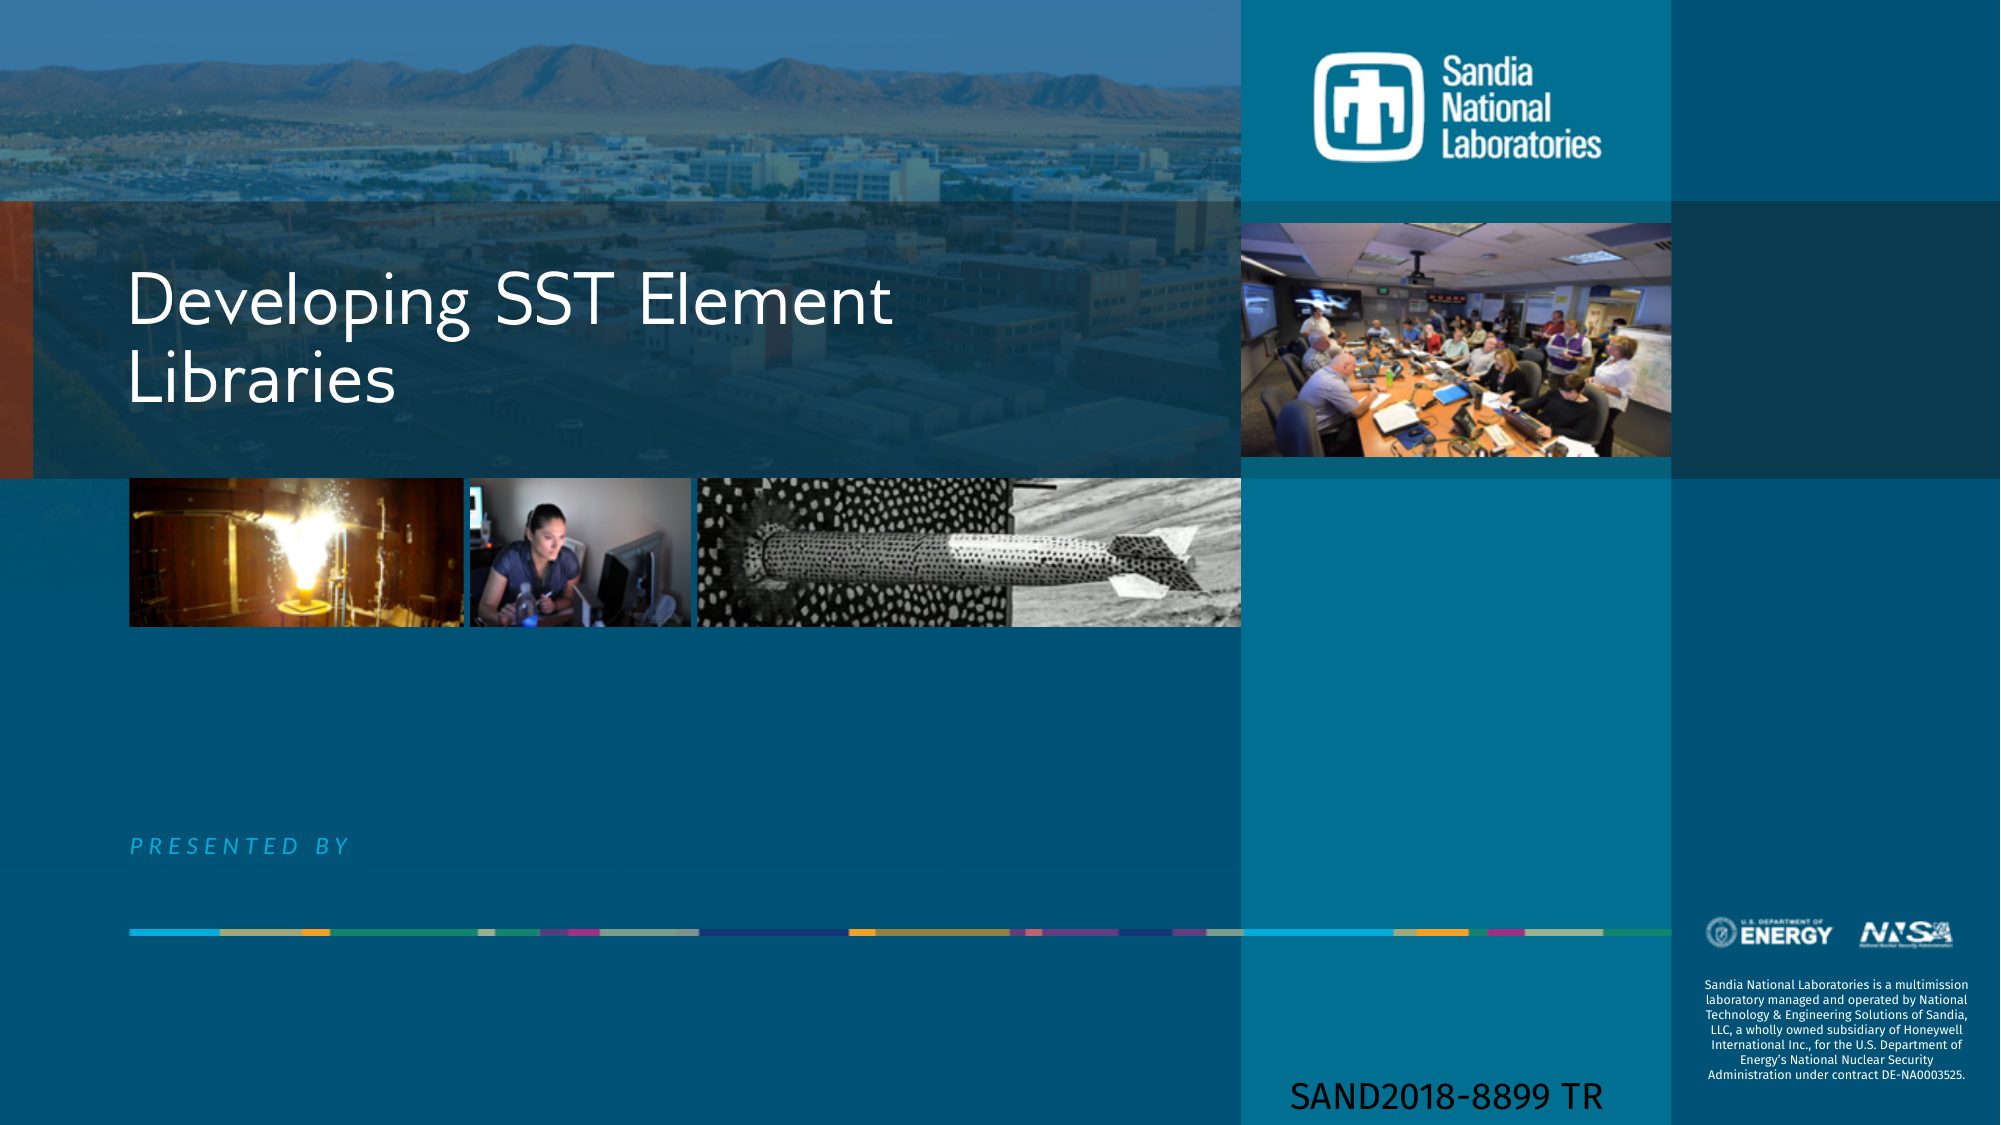

# Developing SST Element Libraries

1
SAND2018-8899 TR